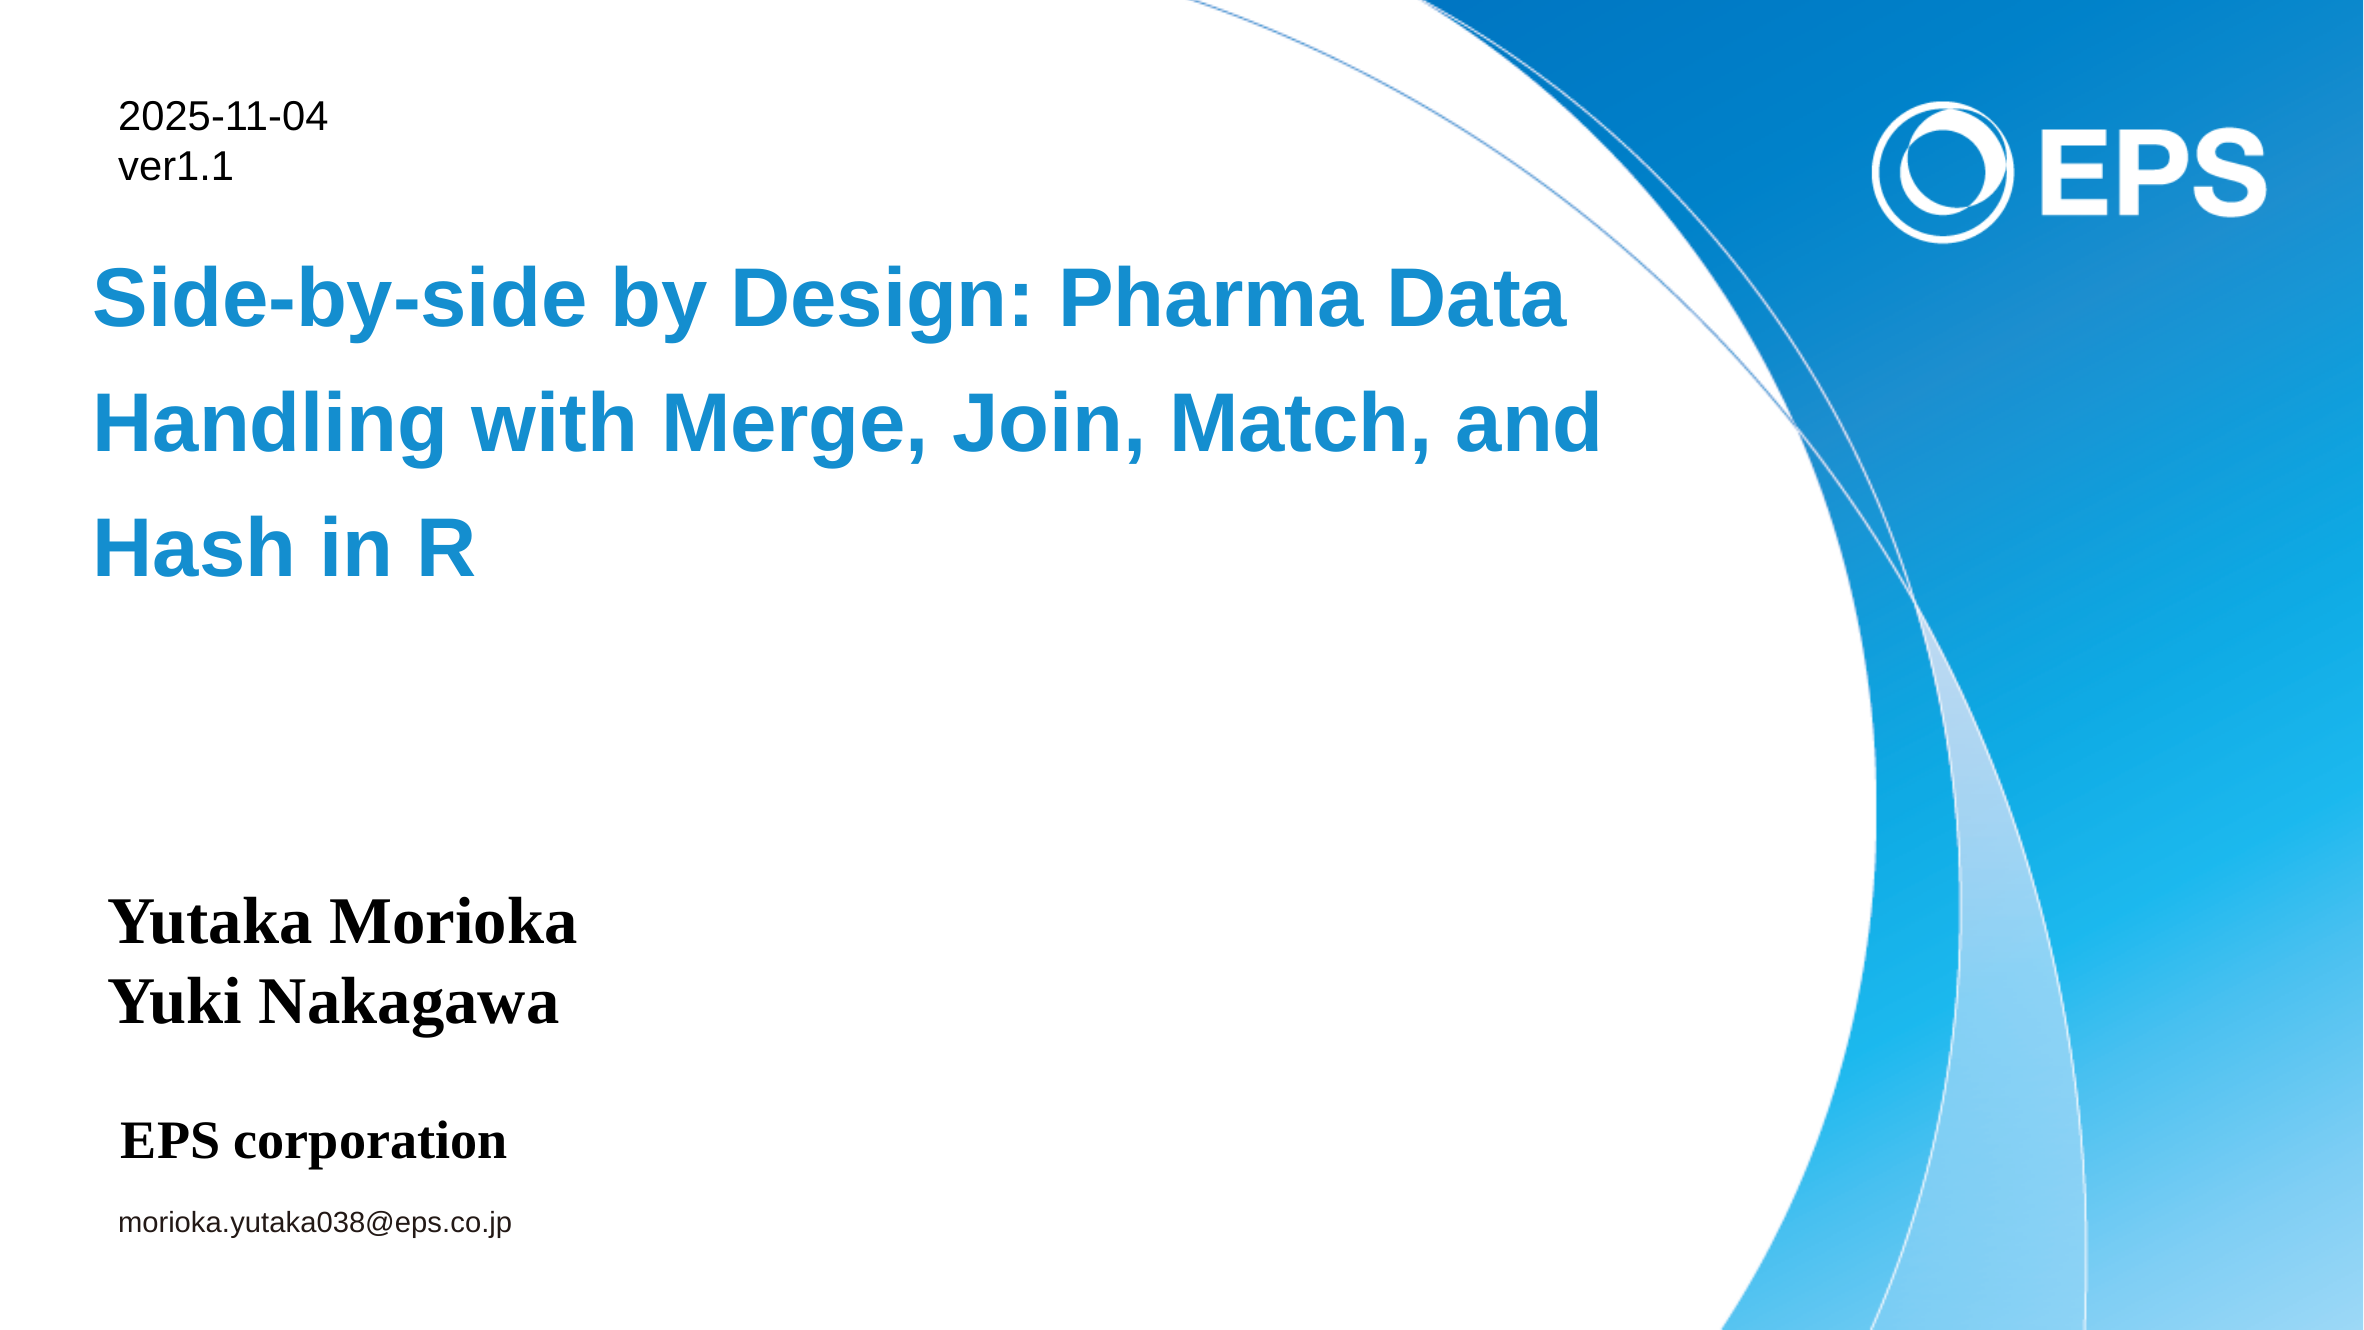

2025-11-04　ver1.1
# Side-by-side by Design: Pharma Data Handling with Merge, Join, Match, and Hash in R
Yutaka Morioka
Yuki Nakagawa
EPS corporation
morioka.yutaka038@eps.co.jp